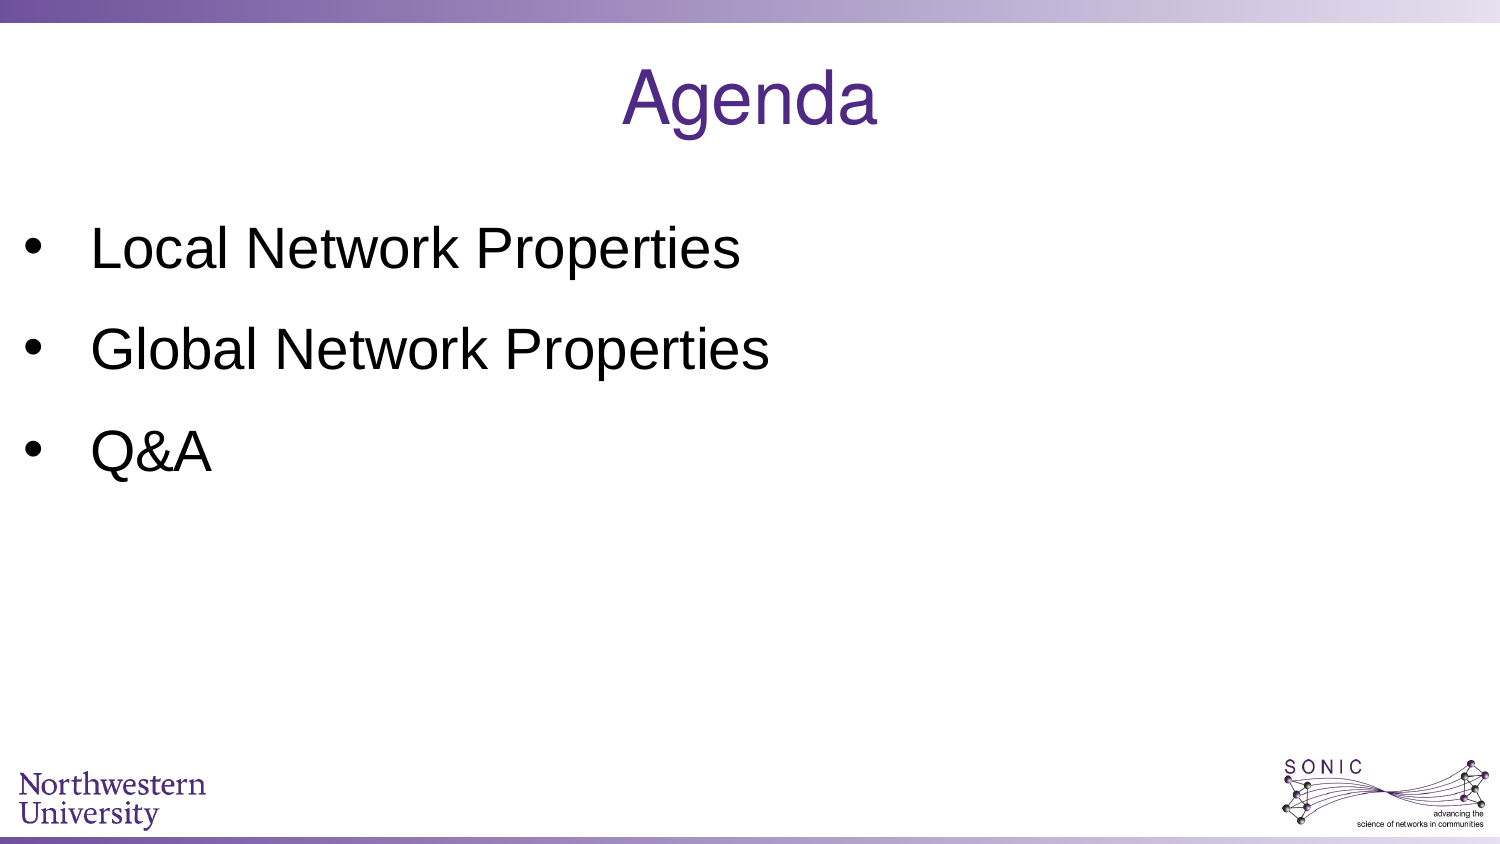

# Agenda
Local Network Properties
Global Network Properties
Q&A